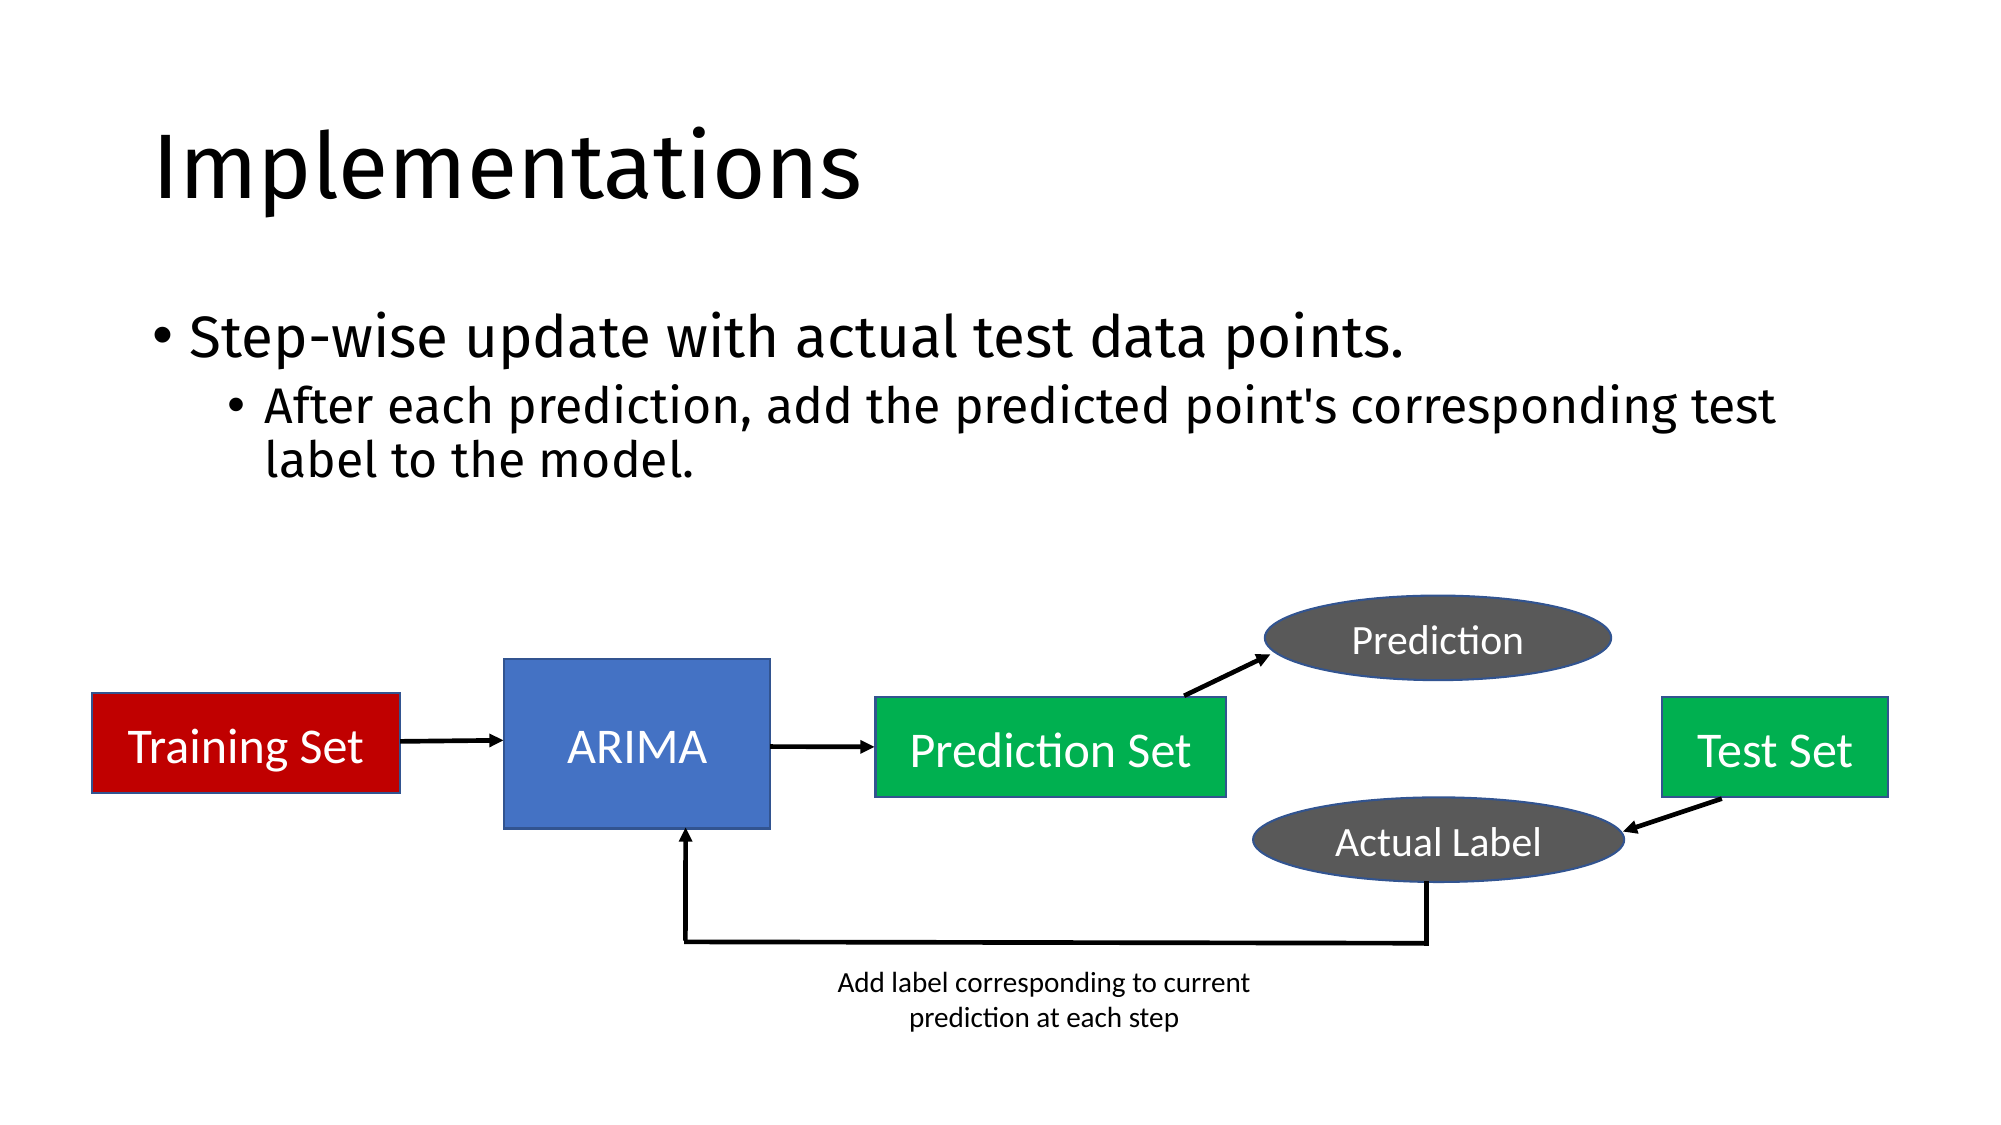

# Implementations
Step-wise update with actual test data points.
After each prediction, add the predicted point's corresponding test label to the model.

Prediction
ARIMA
Training Set
Prediction Set
Test Set
Actual Label
Add label corresponding to current prediction at each step